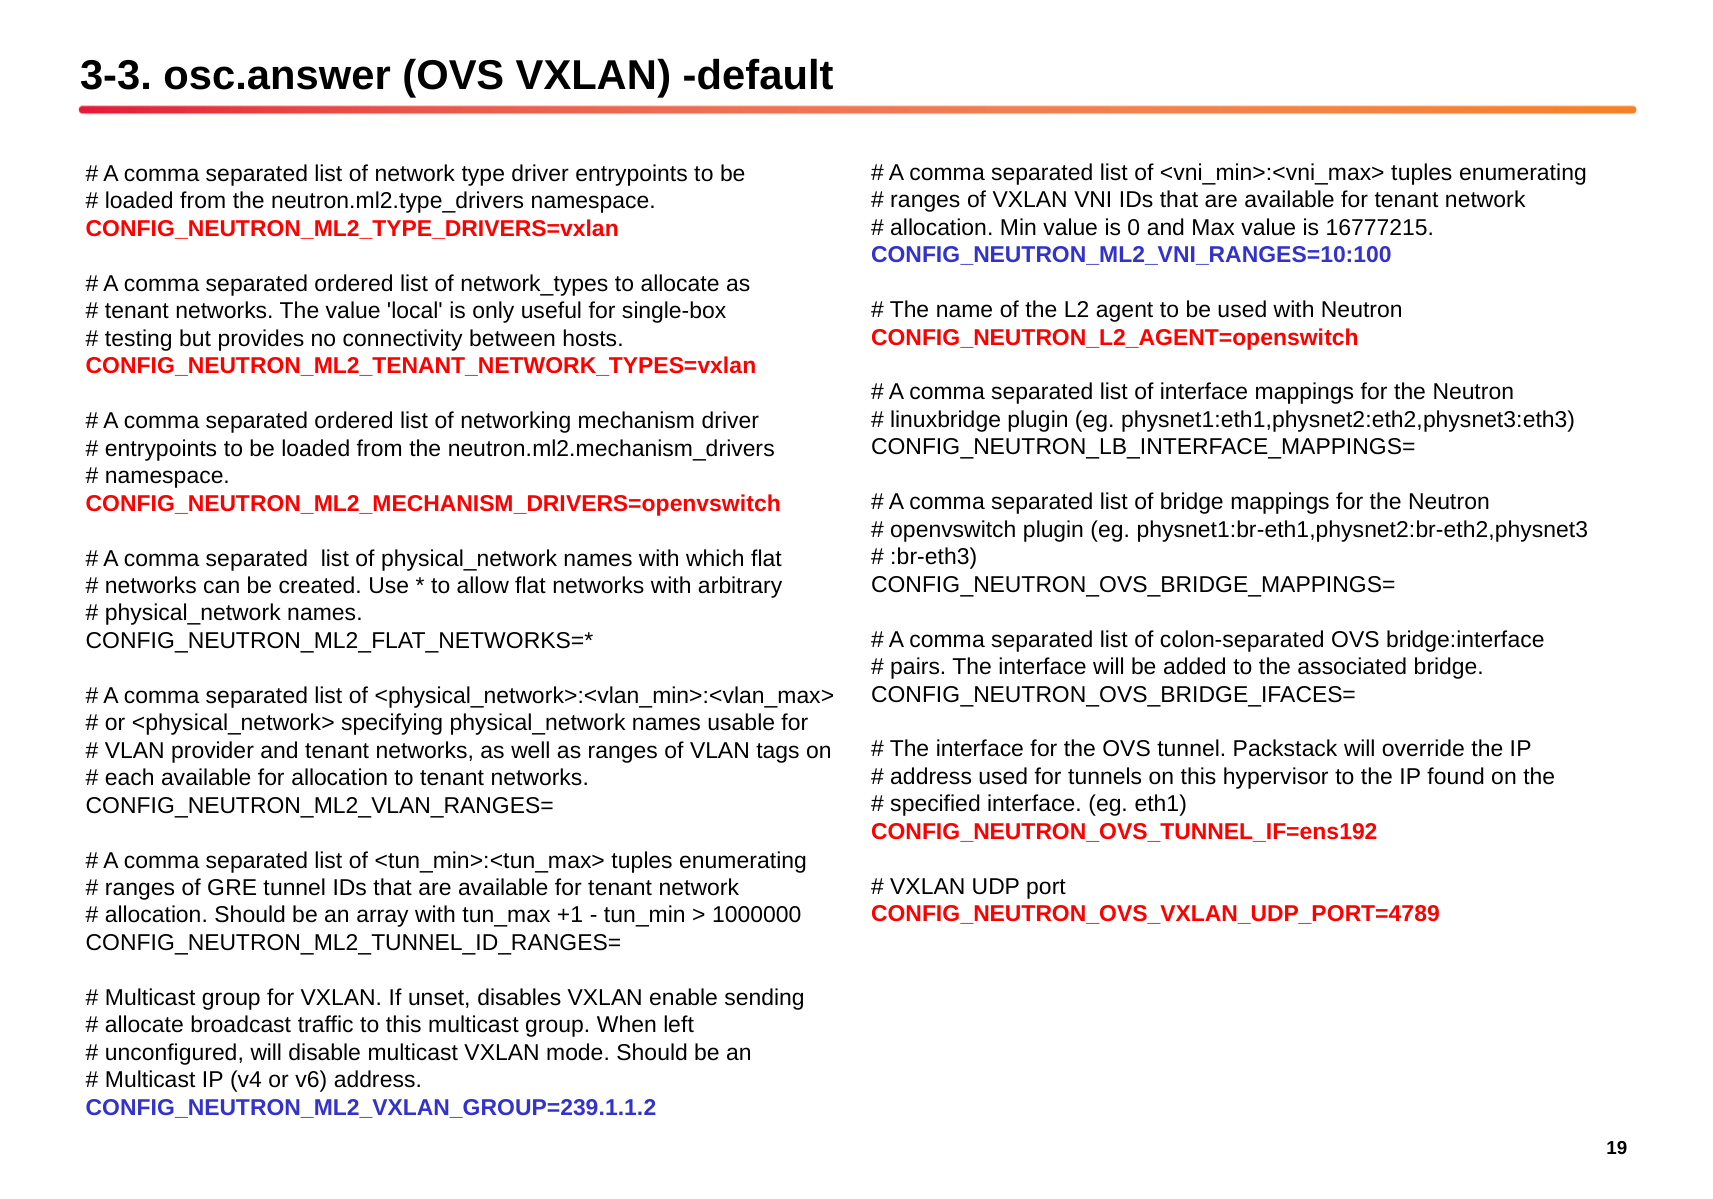

# 3-3. osc.answer (OVS VXLAN) -default
# A comma separated list of <vni_min>:<vni_max> tuples enumerating
# ranges of VXLAN VNI IDs that are available for tenant network
# allocation. Min value is 0 and Max value is 16777215.
CONFIG_NEUTRON_ML2_VNI_RANGES=10:100

# The name of the L2 agent to be used with Neutron
CONFIG_NEUTRON_L2_AGENT=openswitch

# A comma separated list of interface mappings for the Neutron
# linuxbridge plugin (eg. physnet1:eth1,physnet2:eth2,physnet3:eth3)
CONFIG_NEUTRON_LB_INTERFACE_MAPPINGS=

# A comma separated list of bridge mappings for the Neutron
# openvswitch plugin (eg. physnet1:br-eth1,physnet2:br-eth2,physnet3
# :br-eth3)
CONFIG_NEUTRON_OVS_BRIDGE_MAPPINGS=

# A comma separated list of colon-separated OVS bridge:interface
# pairs. The interface will be added to the associated bridge.
CONFIG_NEUTRON_OVS_BRIDGE_IFACES=

# The interface for the OVS tunnel. Packstack will override the IP
# address used for tunnels on this hypervisor to the IP found on the
# specified interface. (eg. eth1)
CONFIG_NEUTRON_OVS_TUNNEL_IF=ens192

# VXLAN UDP port
CONFIG_NEUTRON_OVS_VXLAN_UDP_PORT=4789
# A comma separated list of network type driver entrypoints to be
# loaded from the neutron.ml2.type_drivers namespace.
CONFIG_NEUTRON_ML2_TYPE_DRIVERS=vxlan

# A comma separated ordered list of network_types to allocate as
# tenant networks. The value 'local' is only useful for single-box
# testing but provides no connectivity between hosts.
CONFIG_NEUTRON_ML2_TENANT_NETWORK_TYPES=vxlan

# A comma separated ordered list of networking mechanism driver
# entrypoints to be loaded from the neutron.ml2.mechanism_drivers
# namespace.
CONFIG_NEUTRON_ML2_MECHANISM_DRIVERS=openvswitch

# A comma separated  list of physical_network names with which flat
# networks can be created. Use * to allow flat networks with arbitrary
# physical_network names.
CONFIG_NEUTRON_ML2_FLAT_NETWORKS=*

# A comma separated list of <physical_network>:<vlan_min>:<vlan_max>
# or <physical_network> specifying physical_network names usable for
# VLAN provider and tenant networks, as well as ranges of VLAN tags on
# each available for allocation to tenant networks.
CONFIG_NEUTRON_ML2_VLAN_RANGES=

# A comma separated list of <tun_min>:<tun_max> tuples enumerating
# ranges of GRE tunnel IDs that are available for tenant network
# allocation. Should be an array with tun_max +1 - tun_min > 1000000
CONFIG_NEUTRON_ML2_TUNNEL_ID_RANGES=

# Multicast group for VXLAN. If unset, disables VXLAN enable sending
# allocate broadcast traffic to this multicast group. When left
# unconfigured, will disable multicast VXLAN mode. Should be an
# Multicast IP (v4 or v6) address.
CONFIG_NEUTRON_ML2_VXLAN_GROUP=239.1.1.2